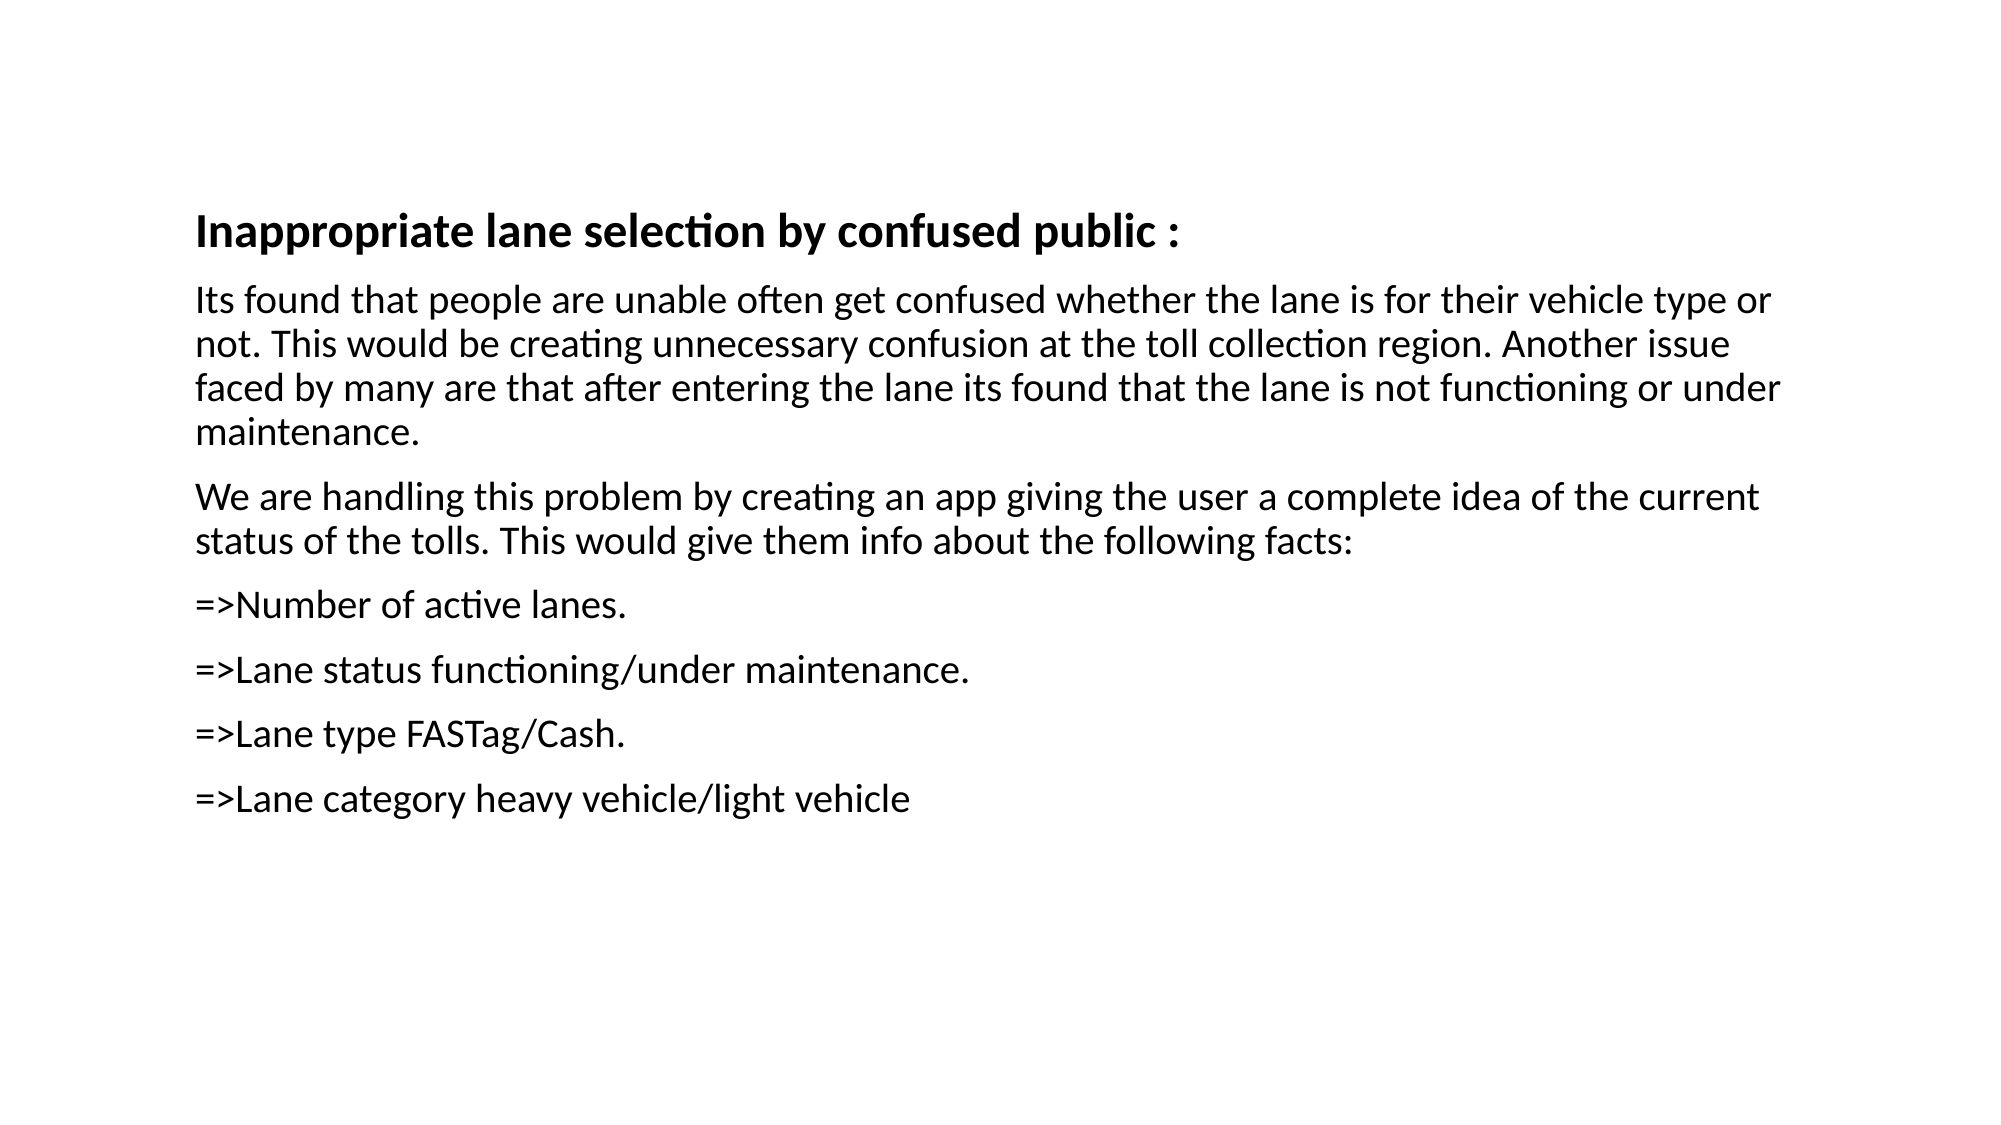

#
Inappropriate lane selection by confused public :
Its found that people are unable often get confused whether the lane is for their vehicle type or not. This would be creating unnecessary confusion at the toll collection region. Another issue faced by many are that after entering the lane its found that the lane is not functioning or under maintenance.
We are handling this problem by creating an app giving the user a complete idea of the current status of the tolls. This would give them info about the following facts:
=>Number of active lanes.
=>Lane status functioning/under maintenance.
=>Lane type FASTag/Cash.
=>Lane category heavy vehicle/light vehicle